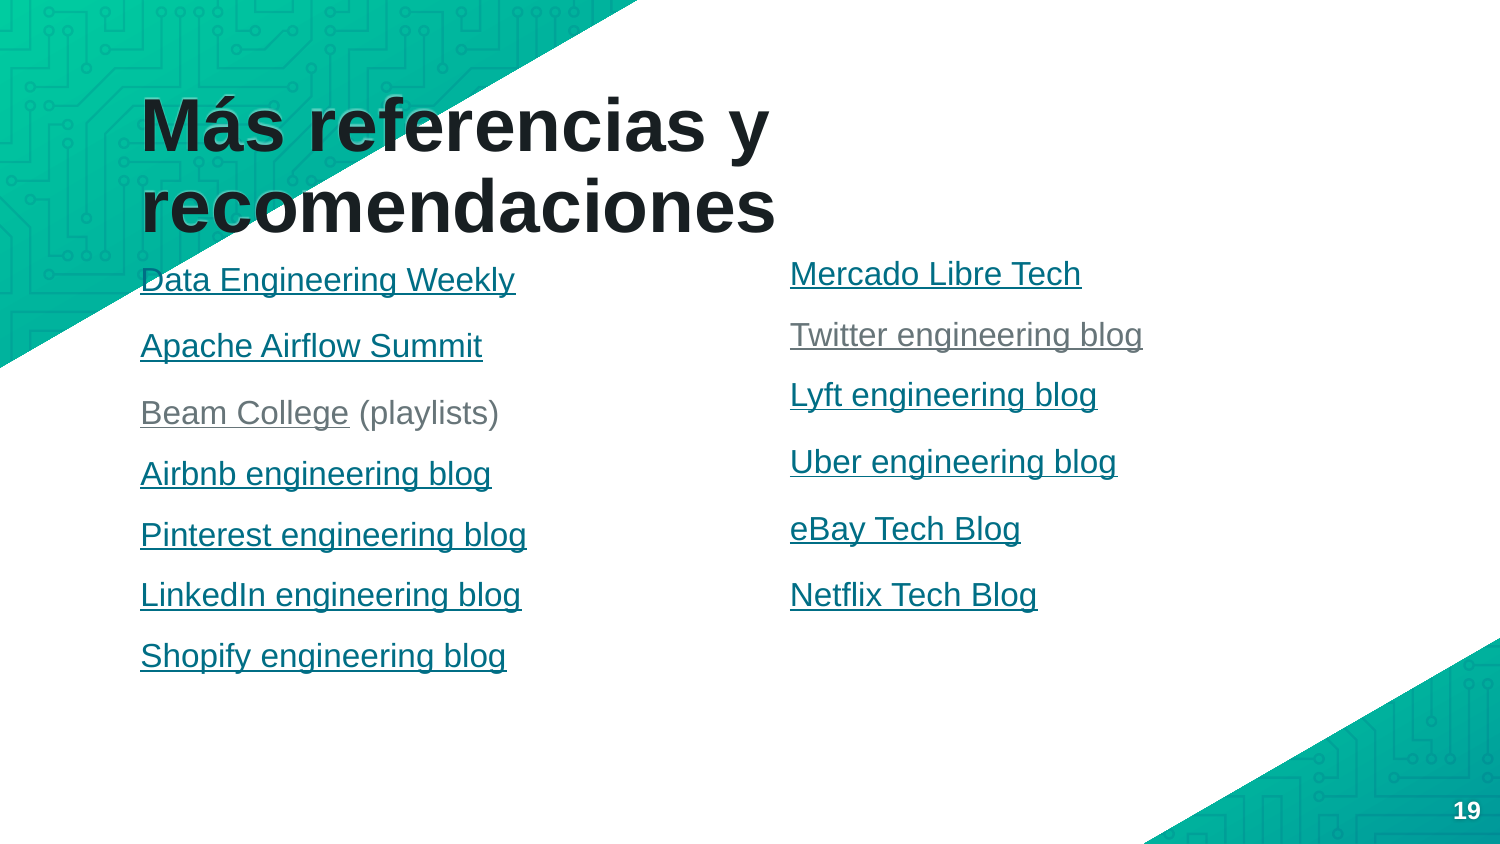

# Más referencias y recomendaciones
Data Engineering Weekly
Apache Airflow Summit
Beam College (playlists)
Airbnb engineering blog
Pinterest engineering blog
LinkedIn engineering blog
Shopify engineering blog

Mercado Libre Tech
Twitter engineering blog
Lyft engineering blog
Uber engineering blog
eBay Tech Blog
Netflix Tech Blog

19